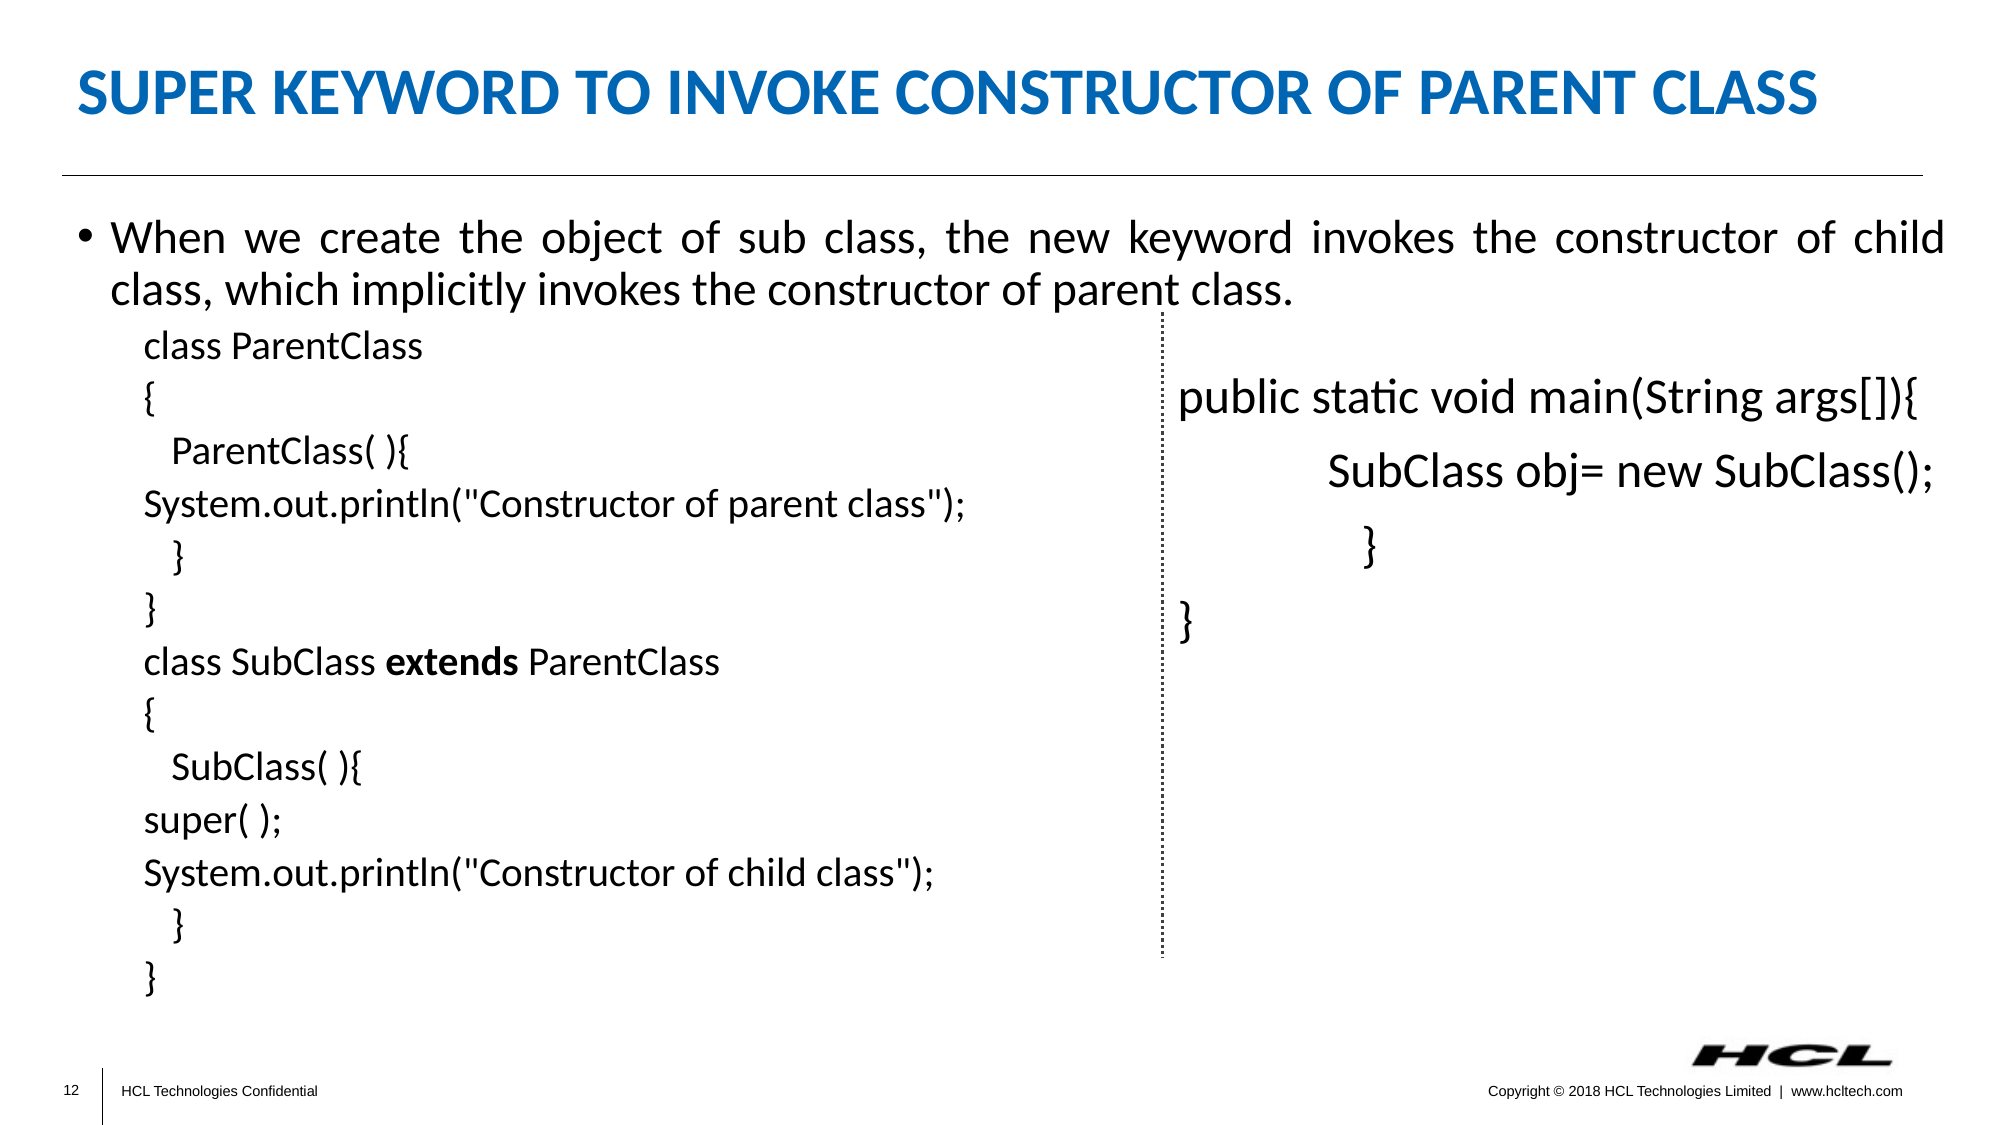

# super keyword to invoke constructor of parent class
When we create the object of sub class, the new keyword invokes the constructor of child class, which implicitly invokes the constructor of parent class.
class ParentClass
{
   ParentClass( ){
	System.out.println("Constructor of parent class");
   }
}
class SubClass extends ParentClass
{
   SubClass( ){
	super( );
	System.out.println("Constructor of child class");
   }
}
public static void main(String args[]){
	SubClass obj= new SubClass();
	   }
}